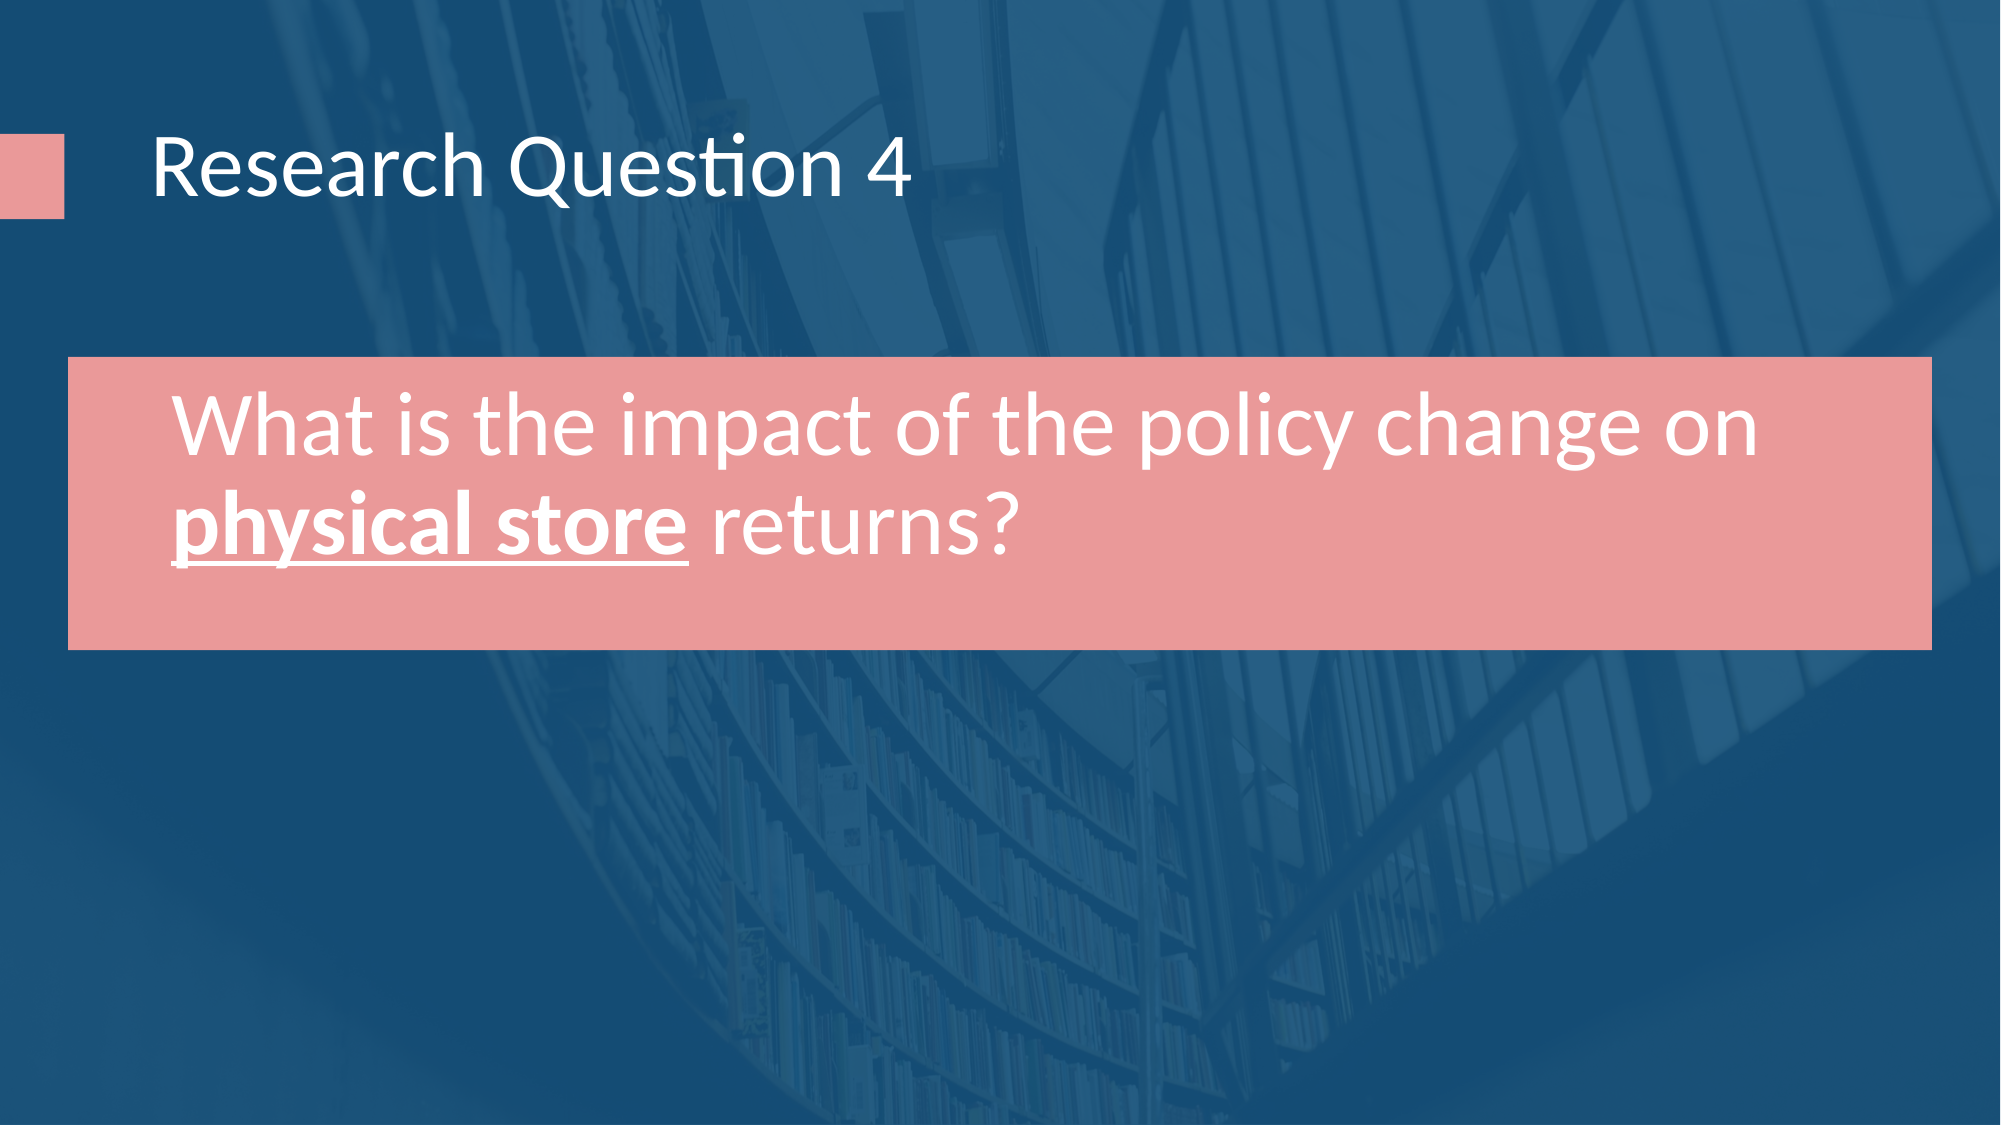

Research Question 4

    What is the impact of the policy change on
    physical store returns?